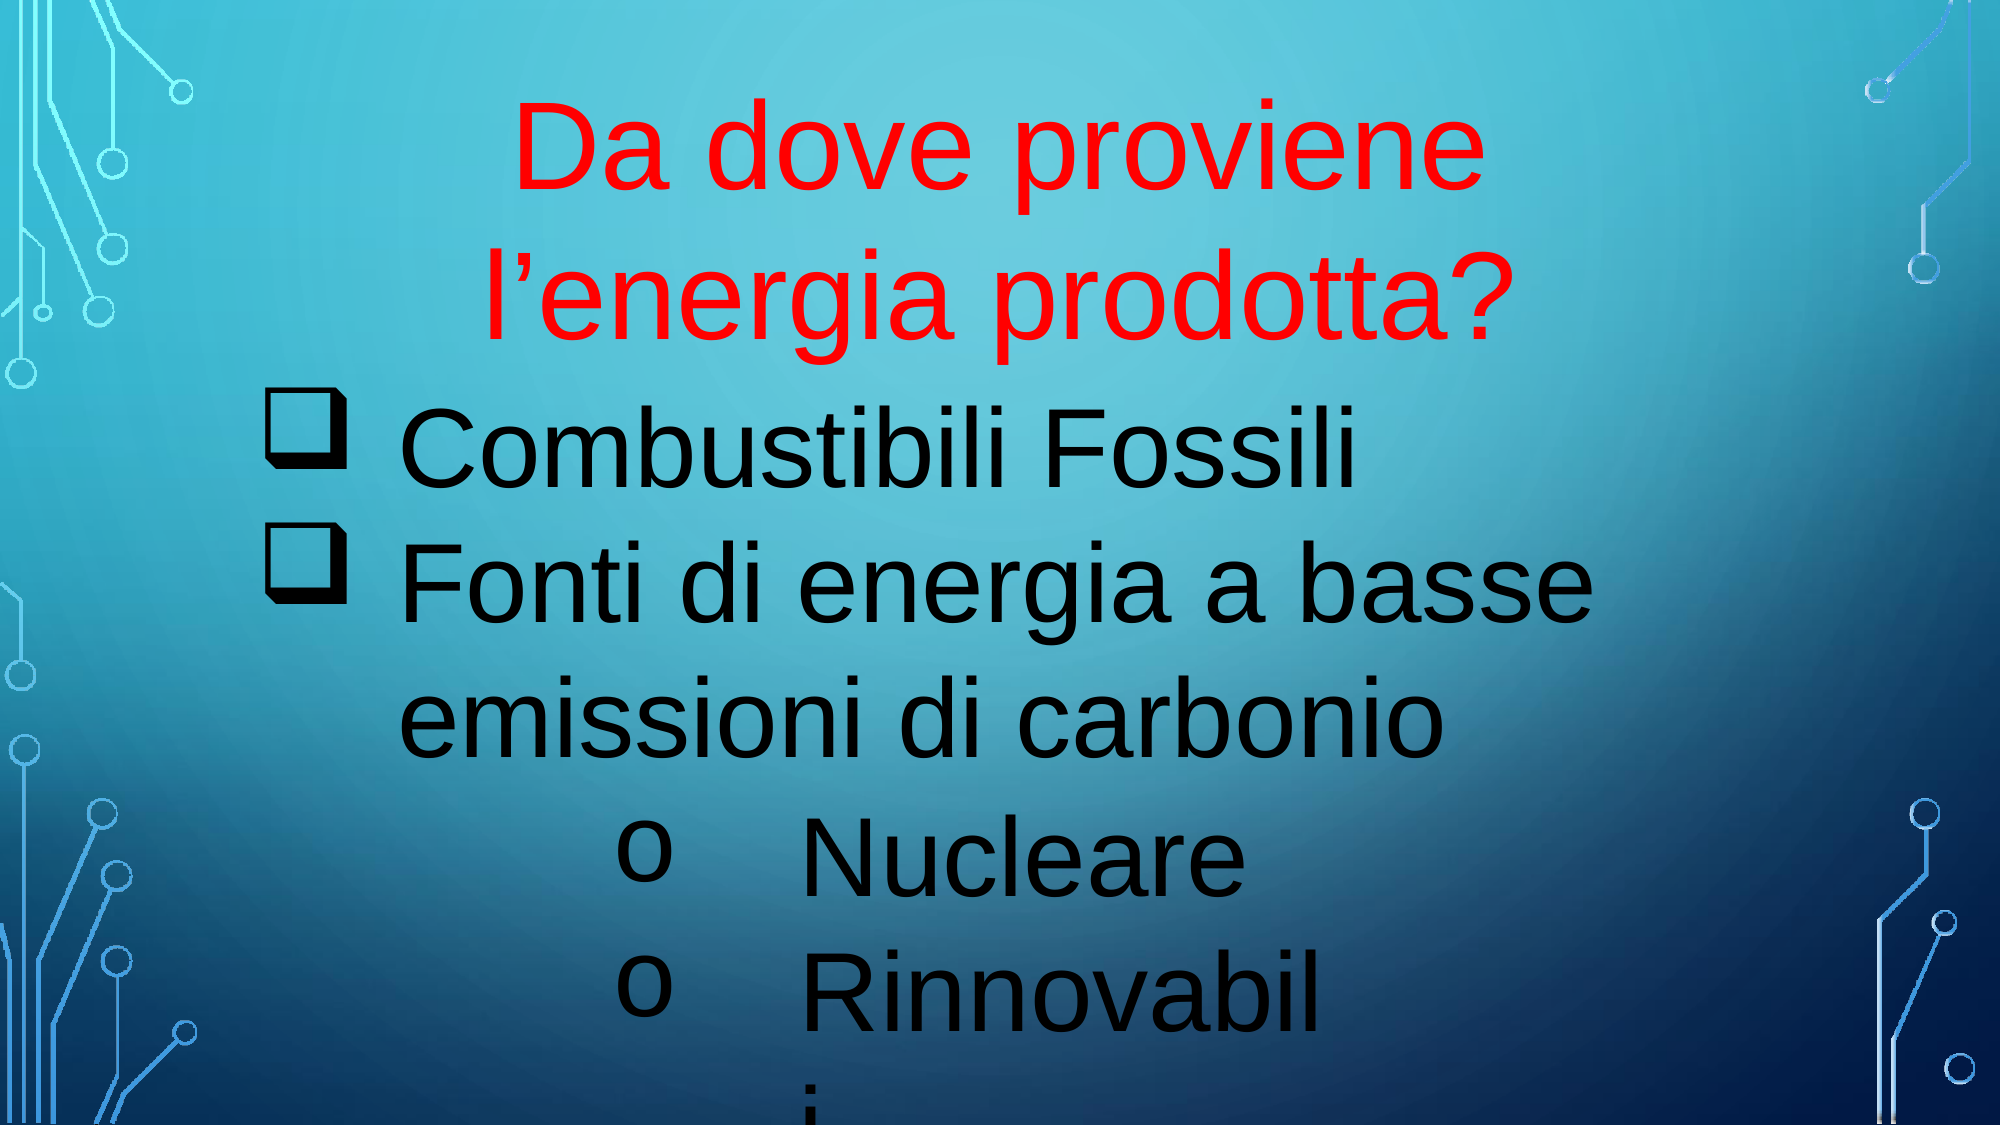

# Da dove proviene l’energia prodotta?
Combustibili Fossili
Fonti di energia a basse emissioni di carbonio
Nucleare
Rinnovabili